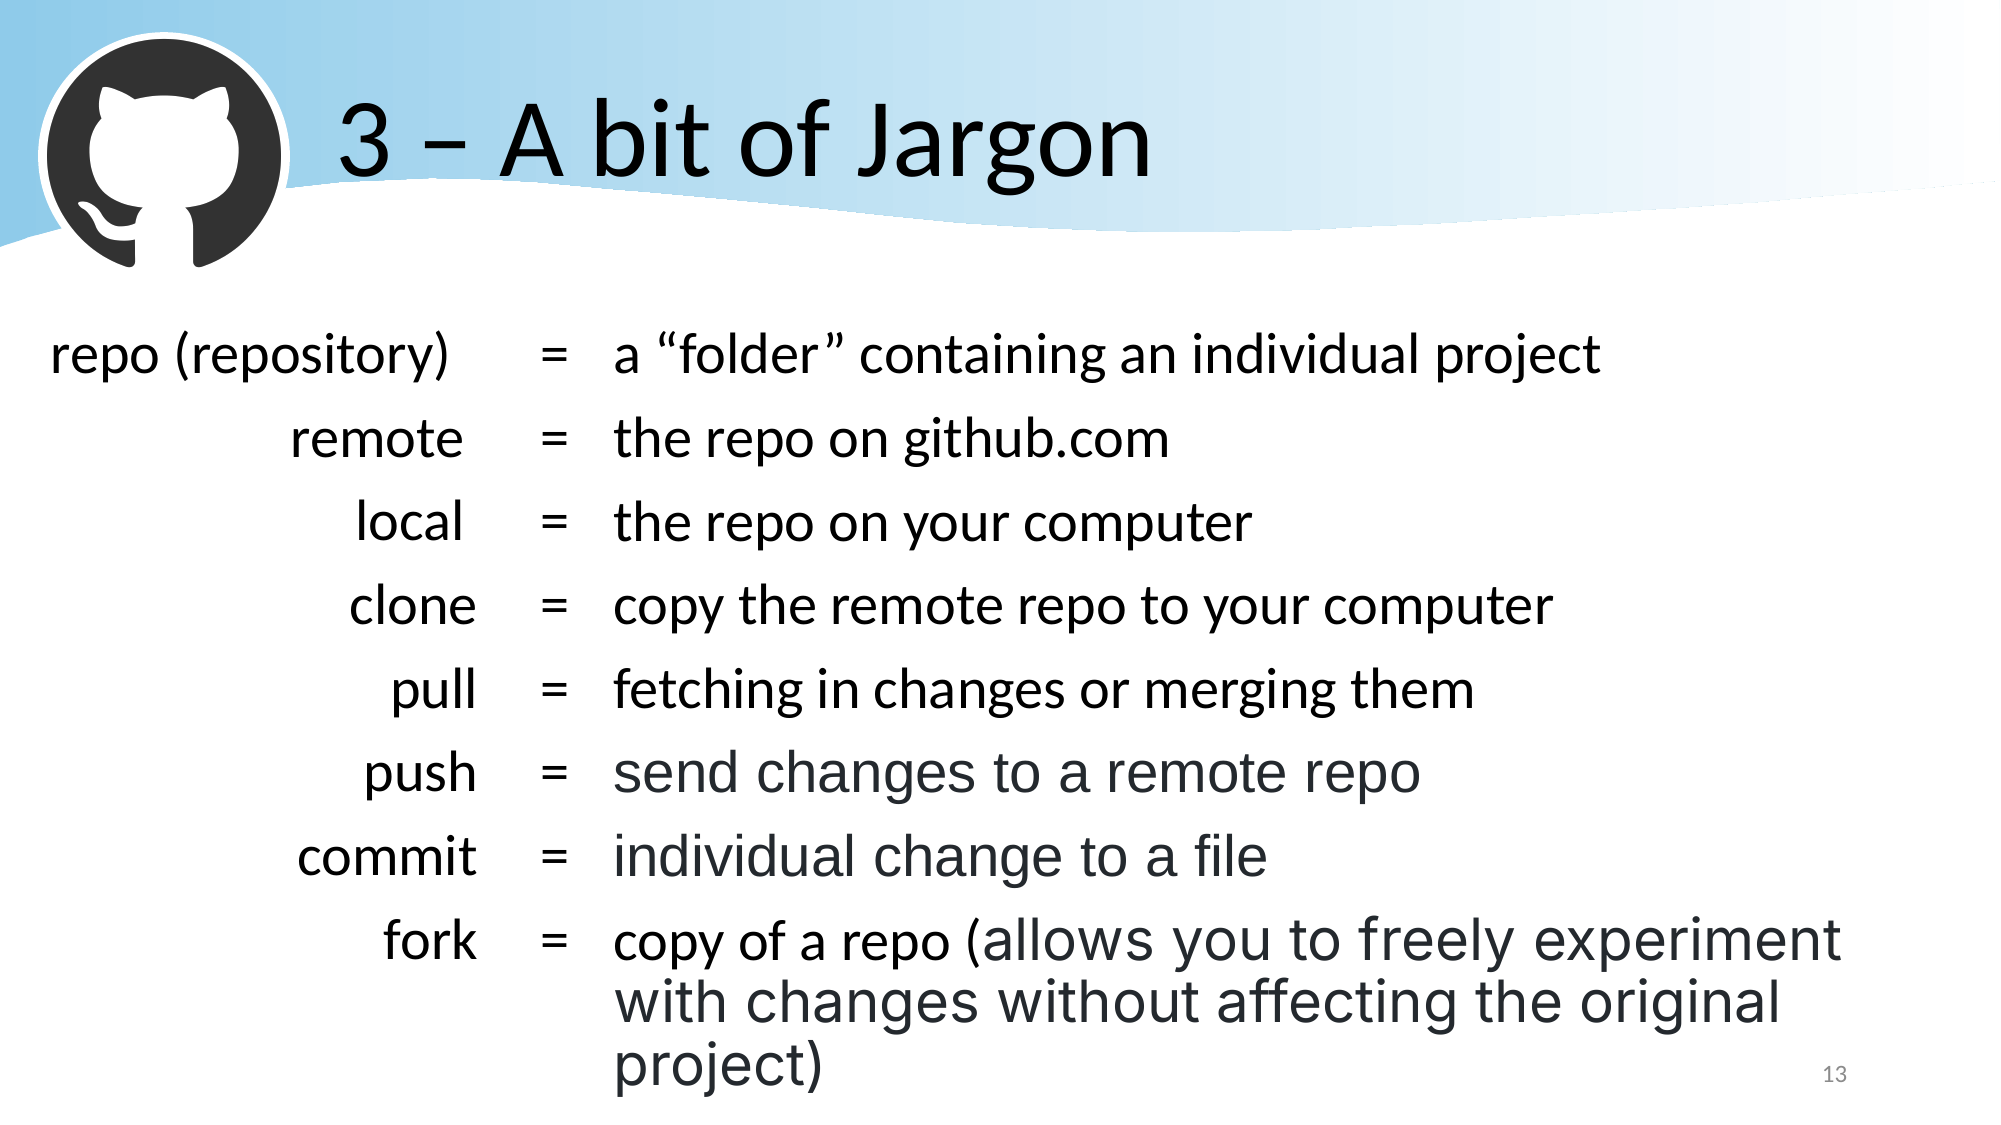

# 3 – A bit of Jargon
repo (repository)
remote
local
clone
pull
push
commit
fork
=
=
=
=
=
=
=
=
a “folder” containing an individual project
the repo on github.com
the repo on your computer
copy the remote repo to your computer
fetching in changes or merging them
send changes to a remote repo
individual change to a file
copy of a repo (allows you to freely experiment with changes without affecting the original project)
13